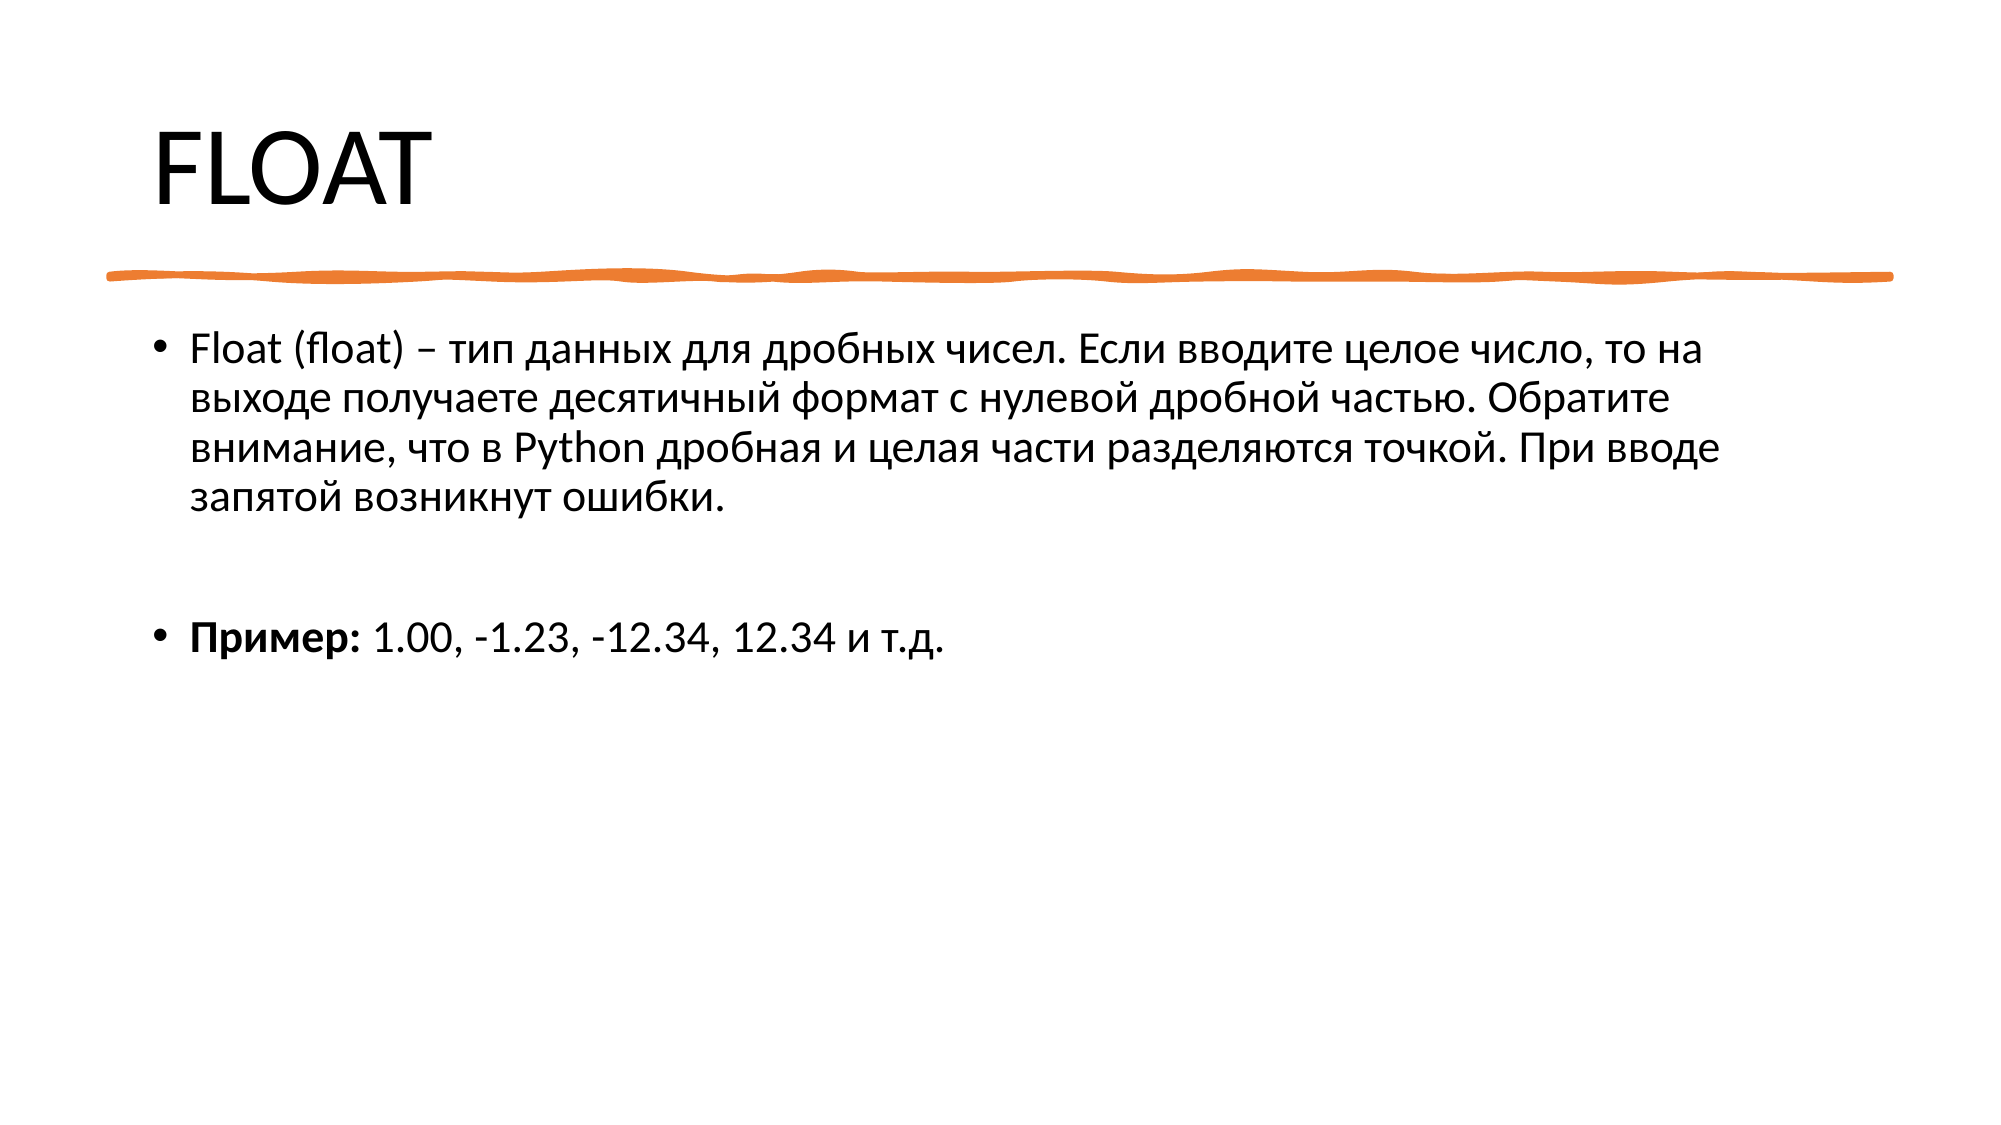

# FLOAT

Float (float) – тип данных для дробных чисел. Если вводите целое число, то на выходе получаете десятичный формат с нулевой дробной частью. Обратите внимание, что в Python дробная и целая части разделяются точкой. При вводе запятой возникнут ошибки.

Пример: 1.00, -1.23, -12.34, 12.34 и т.д.